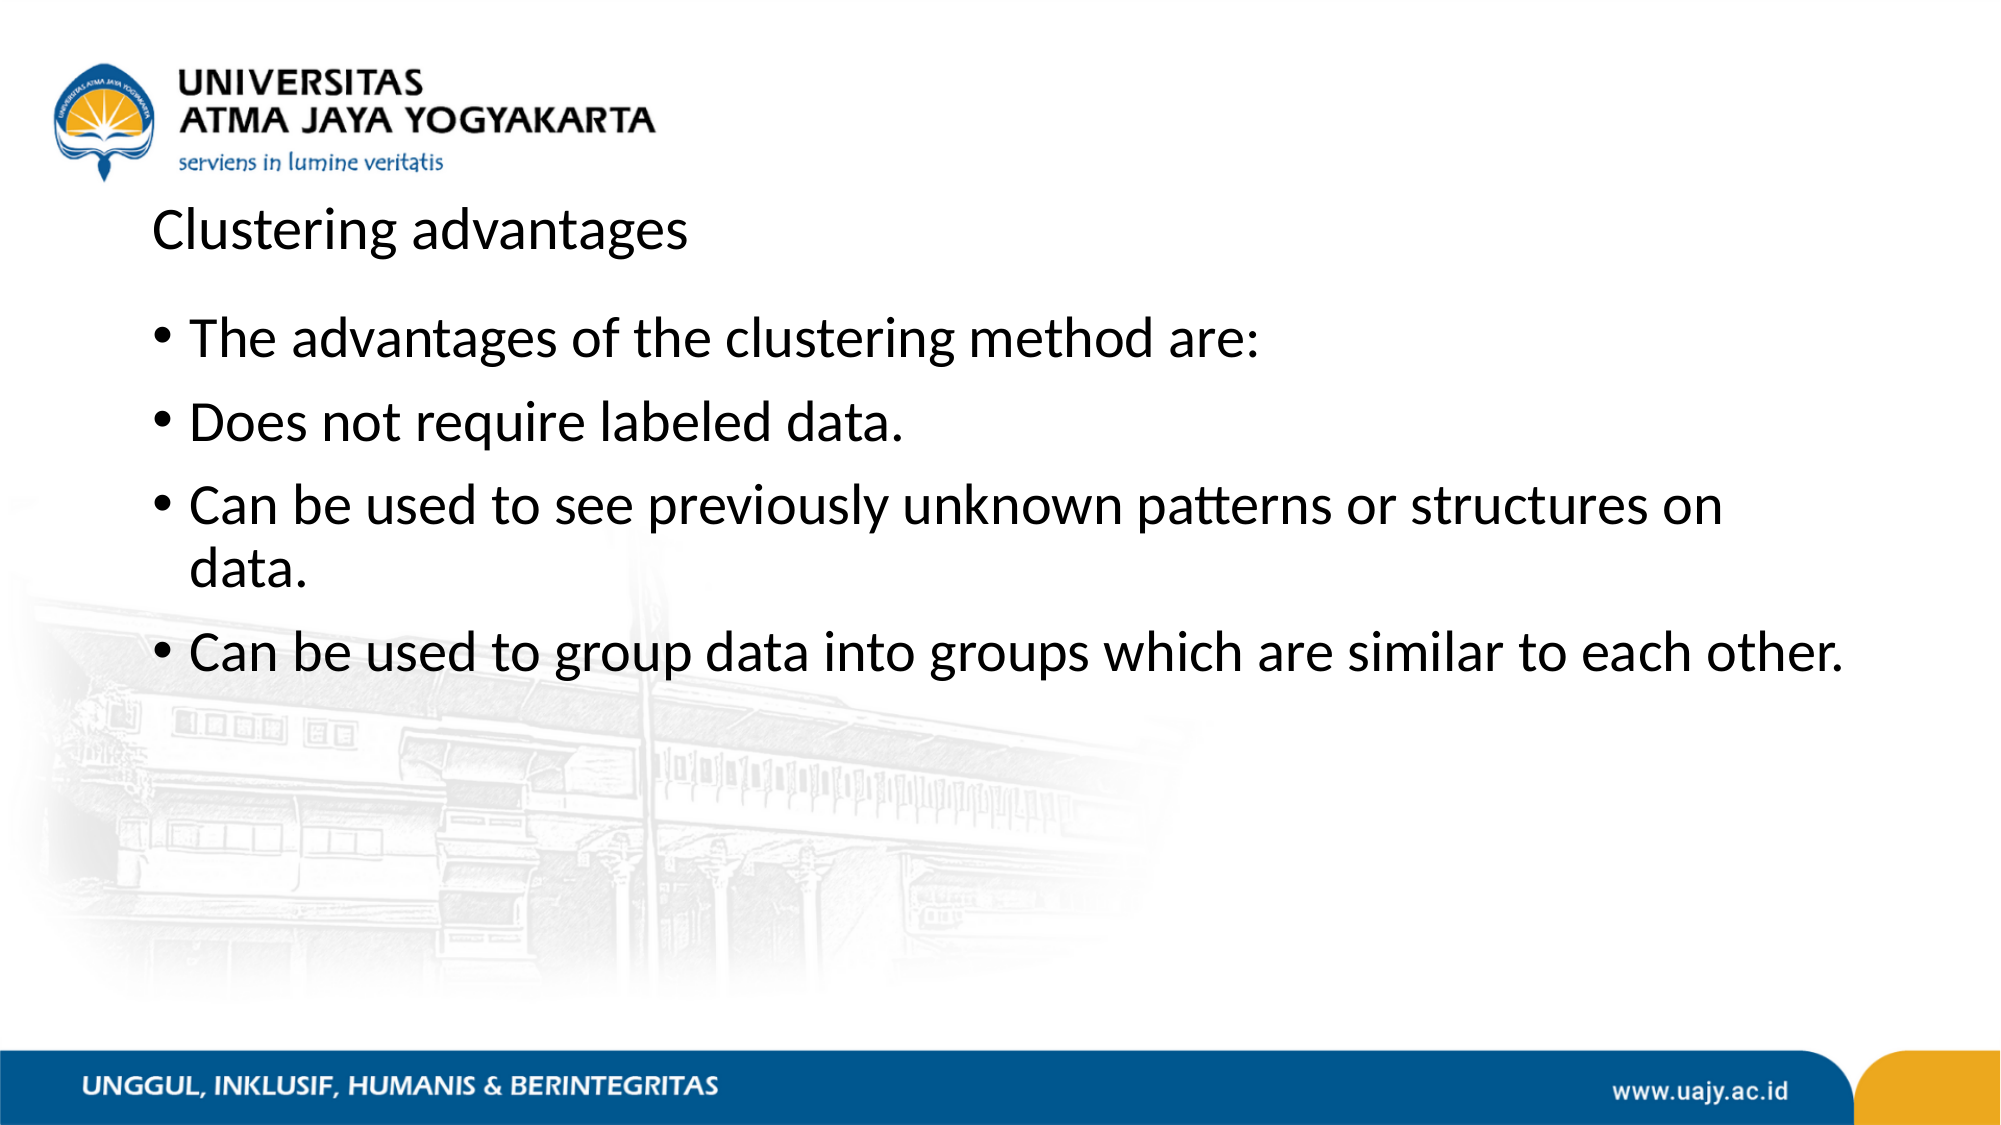

# Clustering advantages
The advantages of the clustering method are:
Does not require labeled data.
Can be used to see previously unknown patterns or structures on data.
Can be used to group data into groups which are similar to each other.